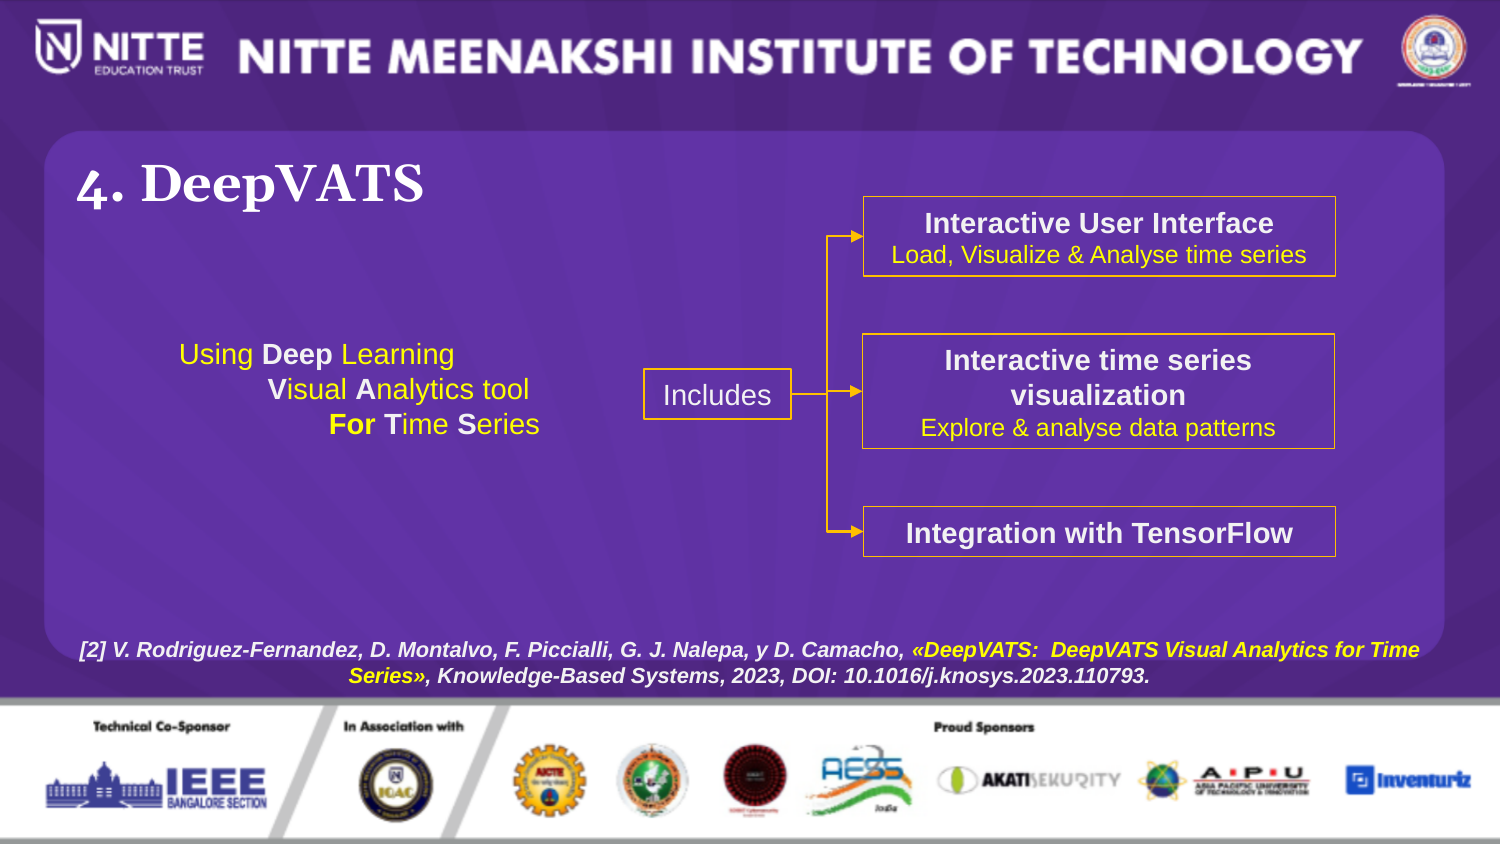

4. DeepVATS
Interactive User Interface
Load, Visualize & Analyse time series
Interactive time series visualization
Explore & analyse data patterns
Includes
Integration with TensorFlow
Using Deep Learning
	Visual Analytics tool
		For Time Series
[2] V. Rodriguez-Fernandez, D. Montalvo, F. Piccialli, G. J. Nalepa, y D. Camacho, «DeepVATS:  DeepVATS Visual Analytics for Time Series», Knowledge-Based Systems, 2023, DOI: 10.1016/j.knosys.2023.110793.